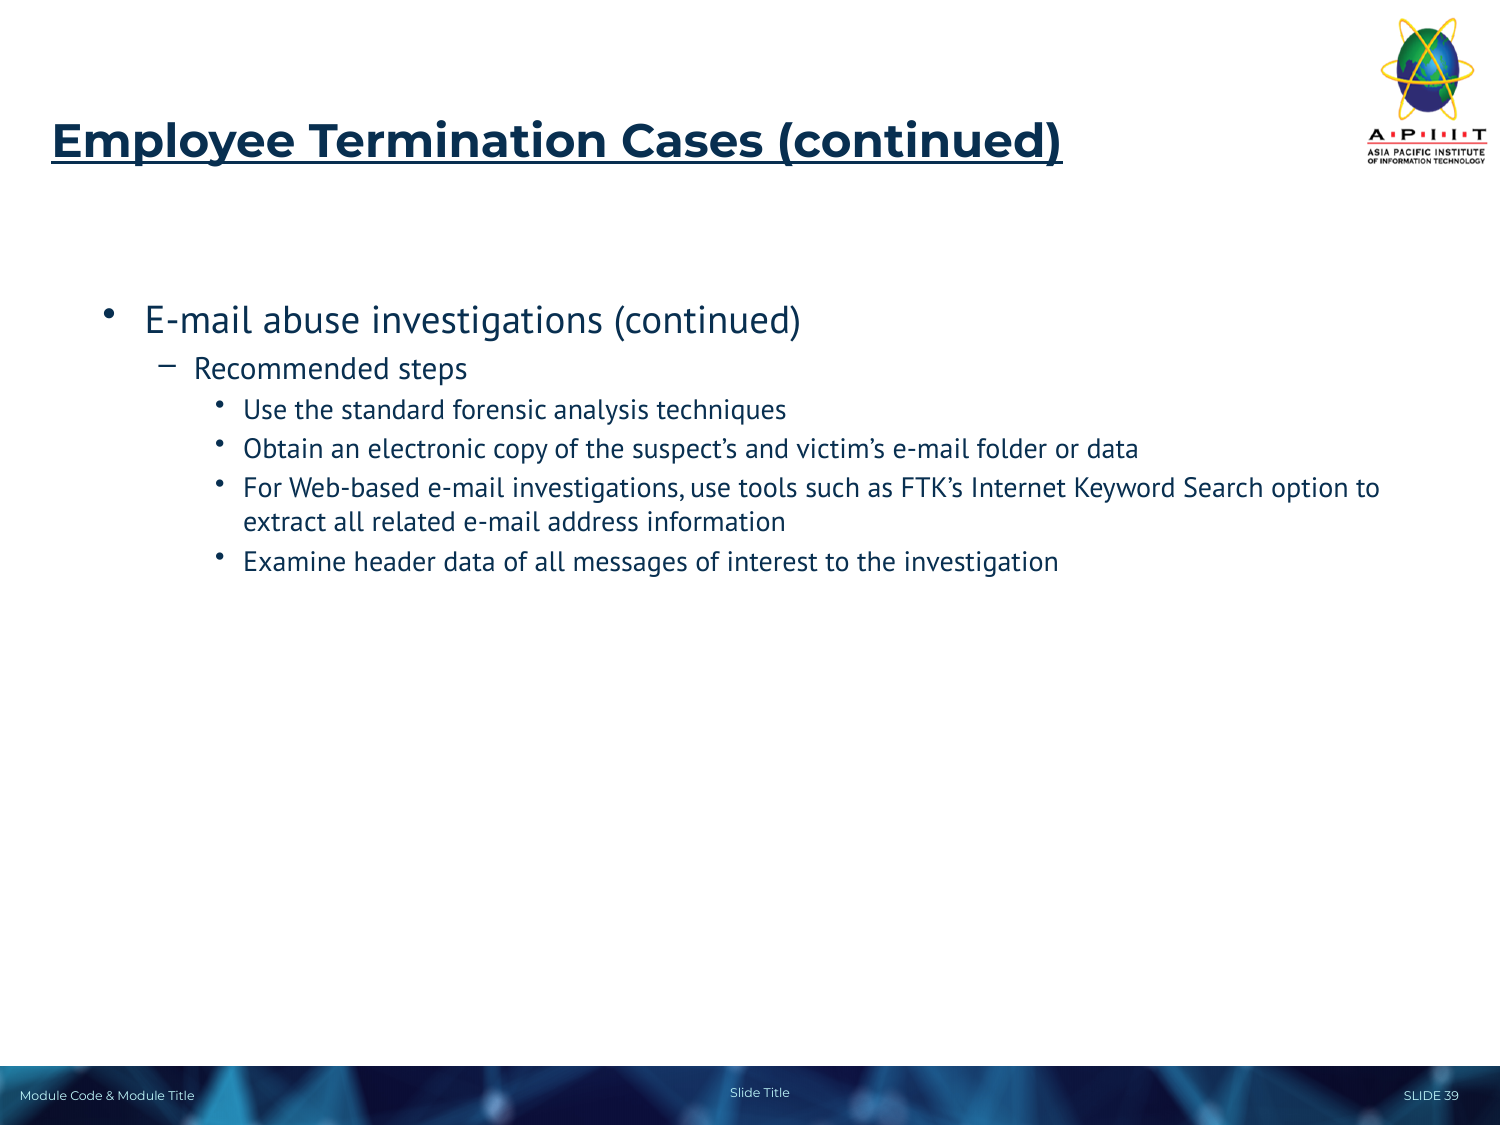

# Employee Termination Cases (continued)
E-mail abuse investigations (continued)
Recommended steps
Use the standard forensic analysis techniques
Obtain an electronic copy of the suspect’s and victim’s e-mail folder or data
For Web-based e-mail investigations, use tools such as FTK’s Internet Keyword Search option to extract all related e-mail address information
Examine header data of all messages of interest to the investigation